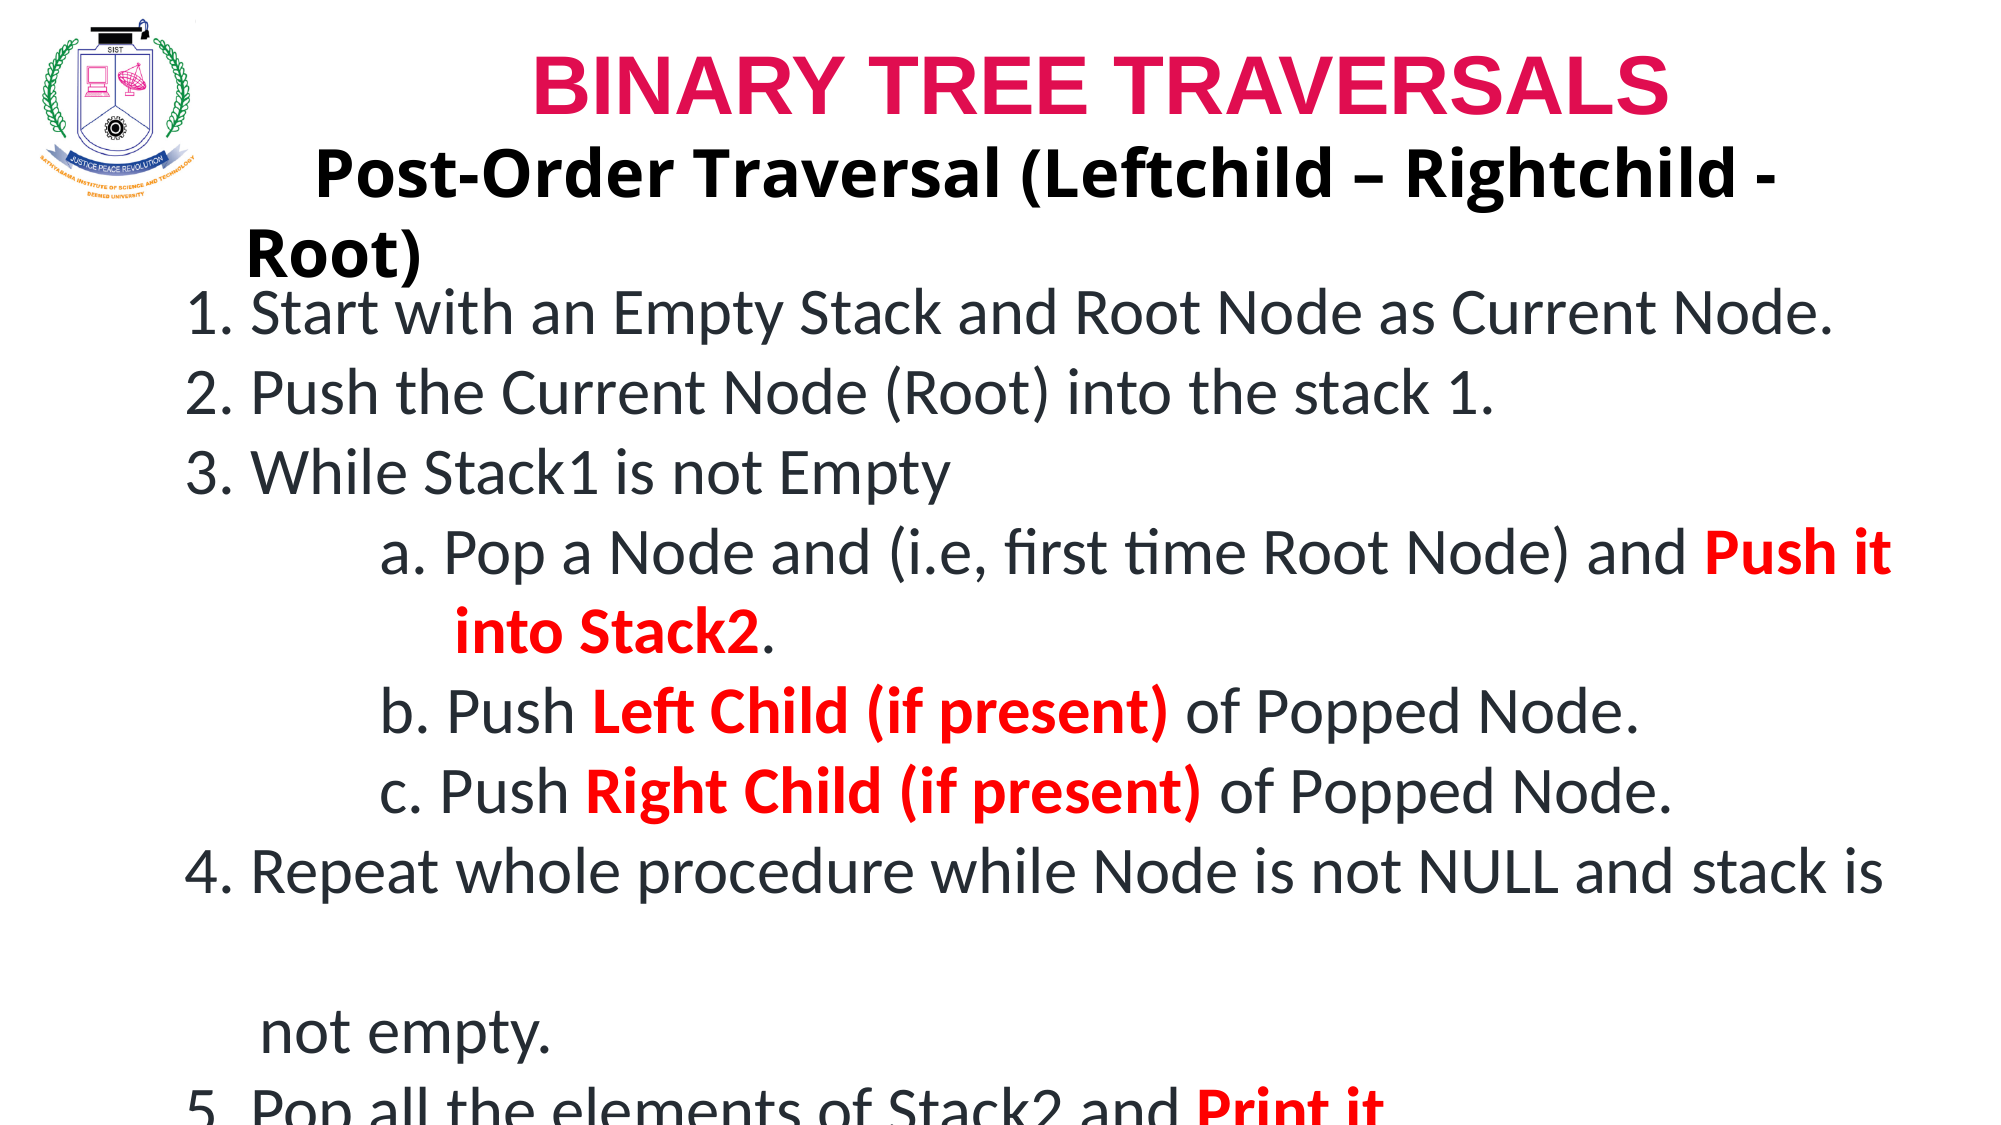

BINARY TREE TRAVERSALS
    Post-Order Traversal (Leftchild – Rightchild - Root)

1. Start with an Empty Stack and Root Node as Current Node.
2. Push the Current Node (Root) into the stack 1.
3. While Stack1 is not Empty
             a. Pop a Node and (i.e, first time Root Node) and Push it
                  into Stack2.
             b. Push Left Child (if present) of Popped Node.
             c. Push Right Child (if present) of Popped Node.
4. Repeat whole procedure while Node is not NULL and stack is
     not empty.
5. Pop all the elements of Stack2 and Print it